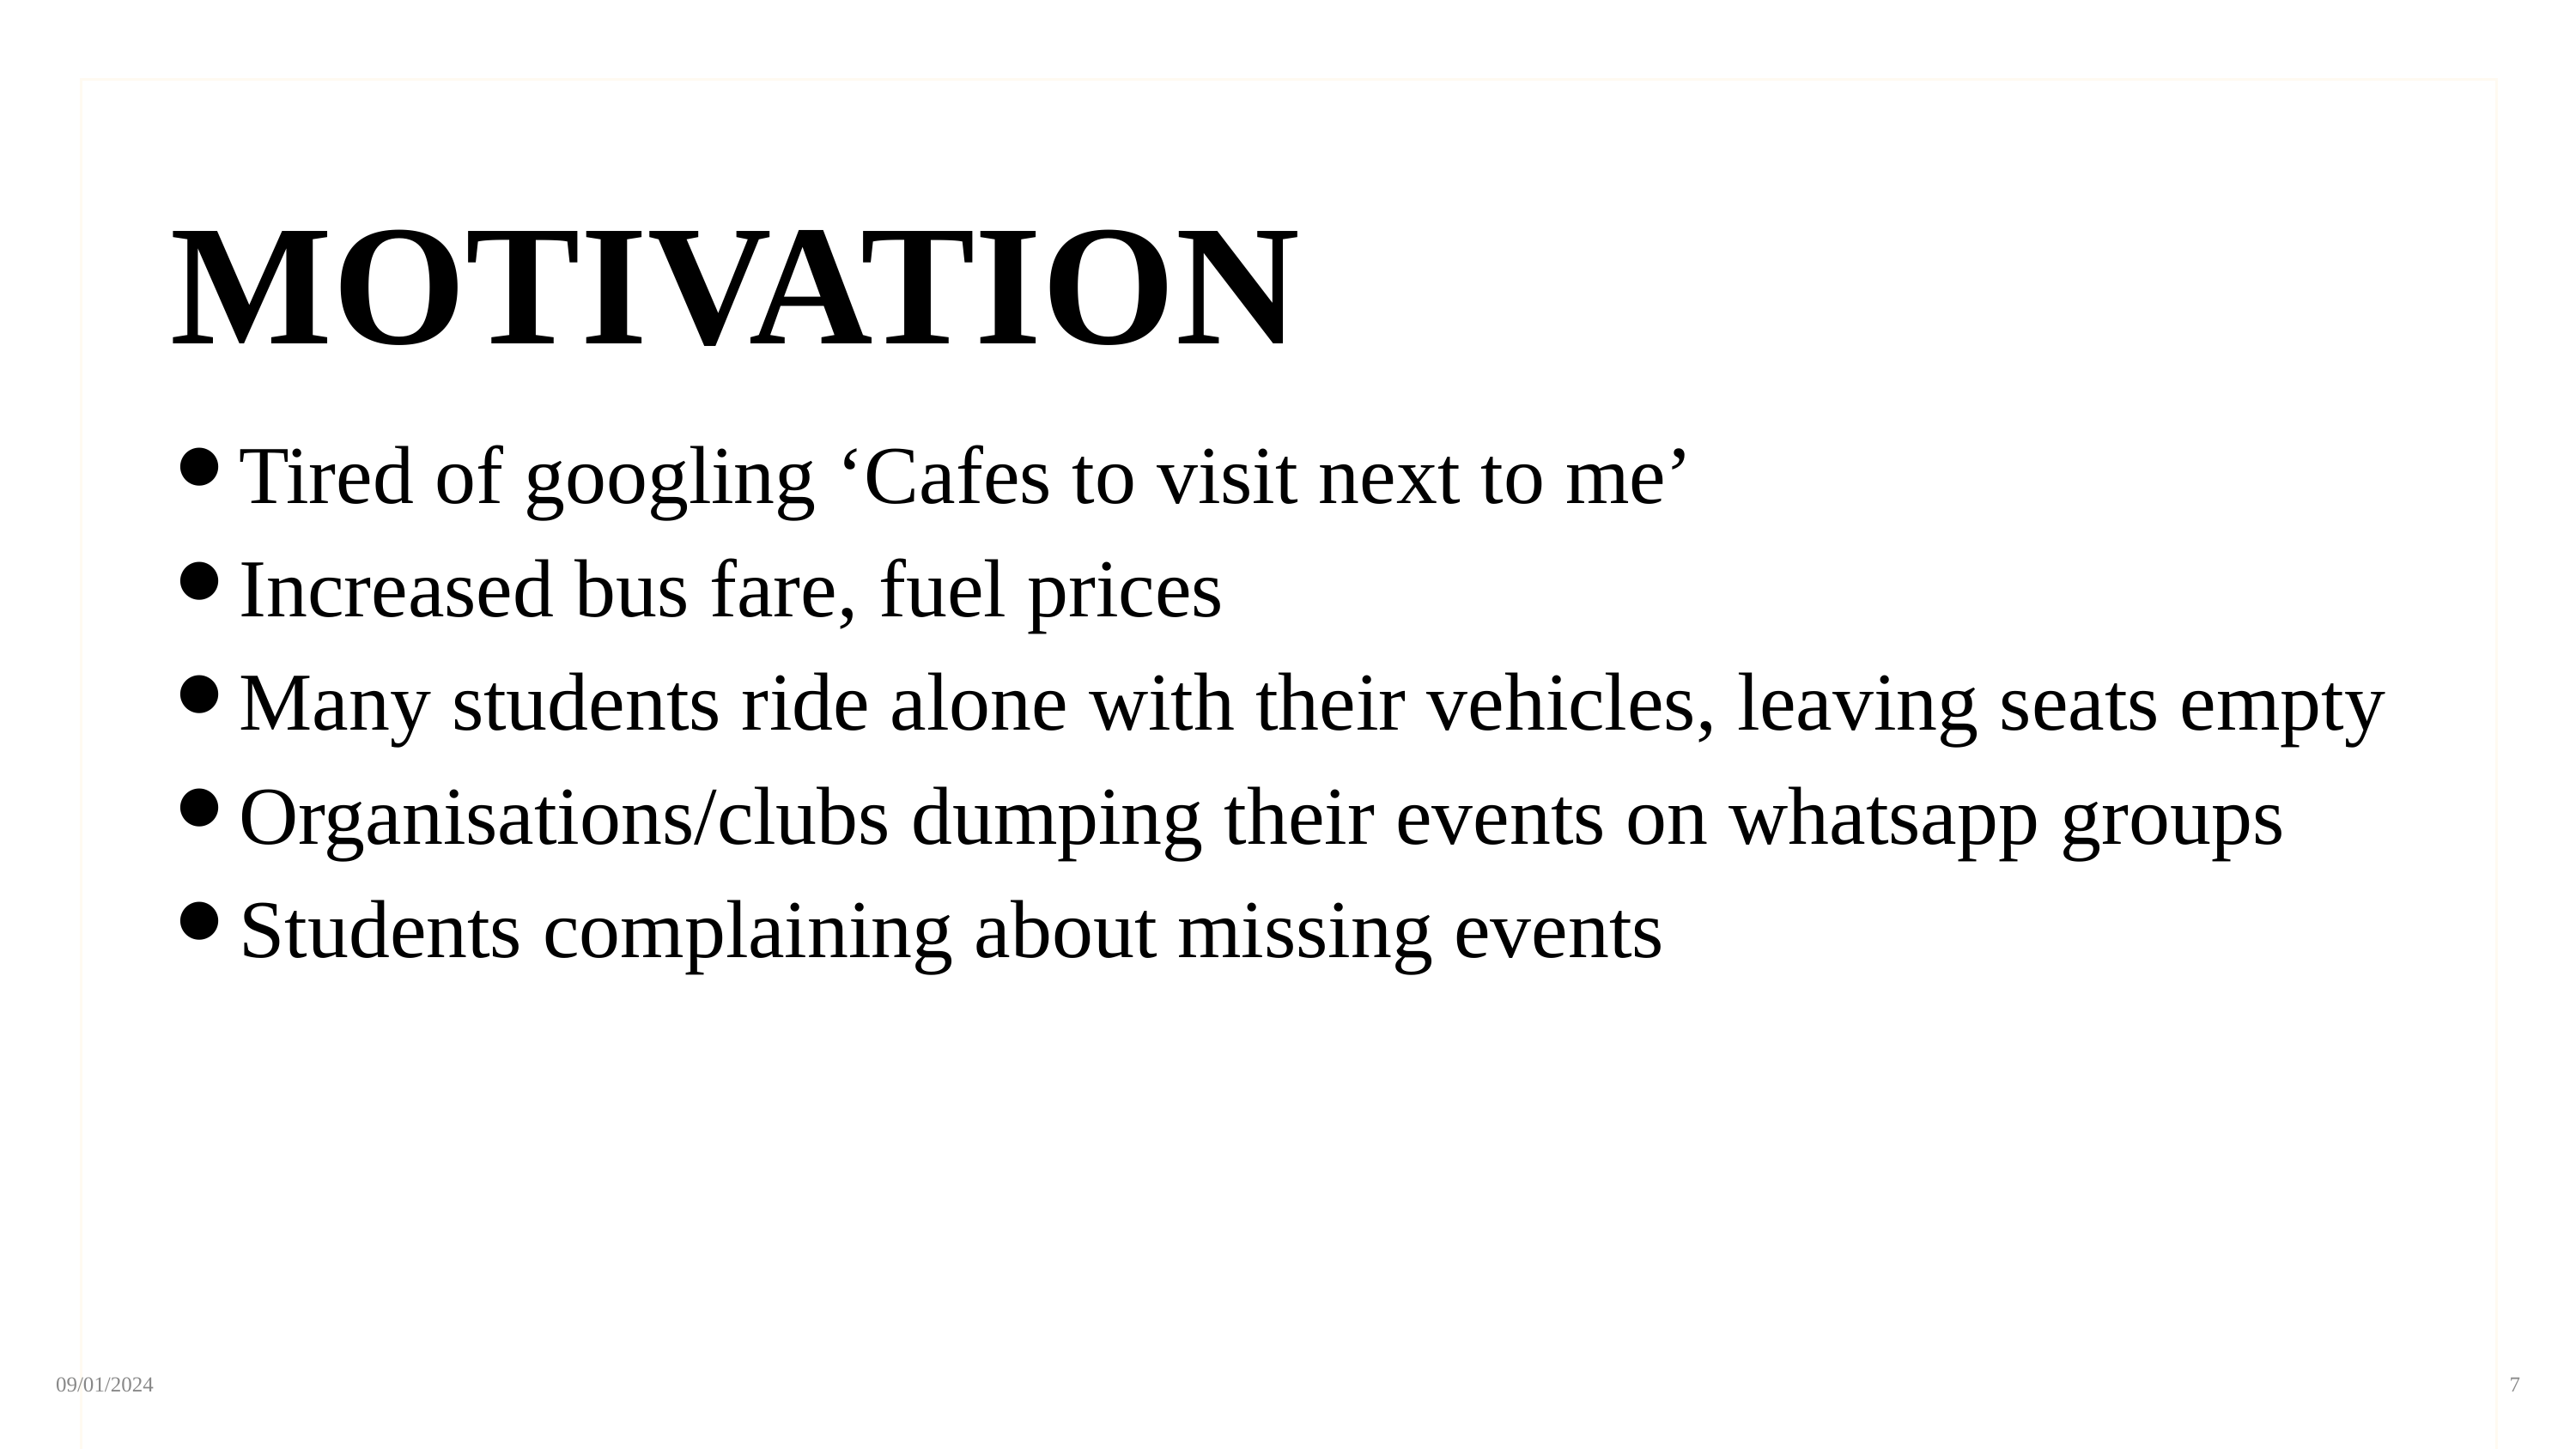

MOTIVATION
Tired of googling ‘Cafes to visit next to me’
Increased bus fare, fuel prices
Many students ride alone with their vehicles, leaving seats empty
Organisations/clubs dumping their events on whatsapp groups
Students complaining about missing events
7
09/01/2024